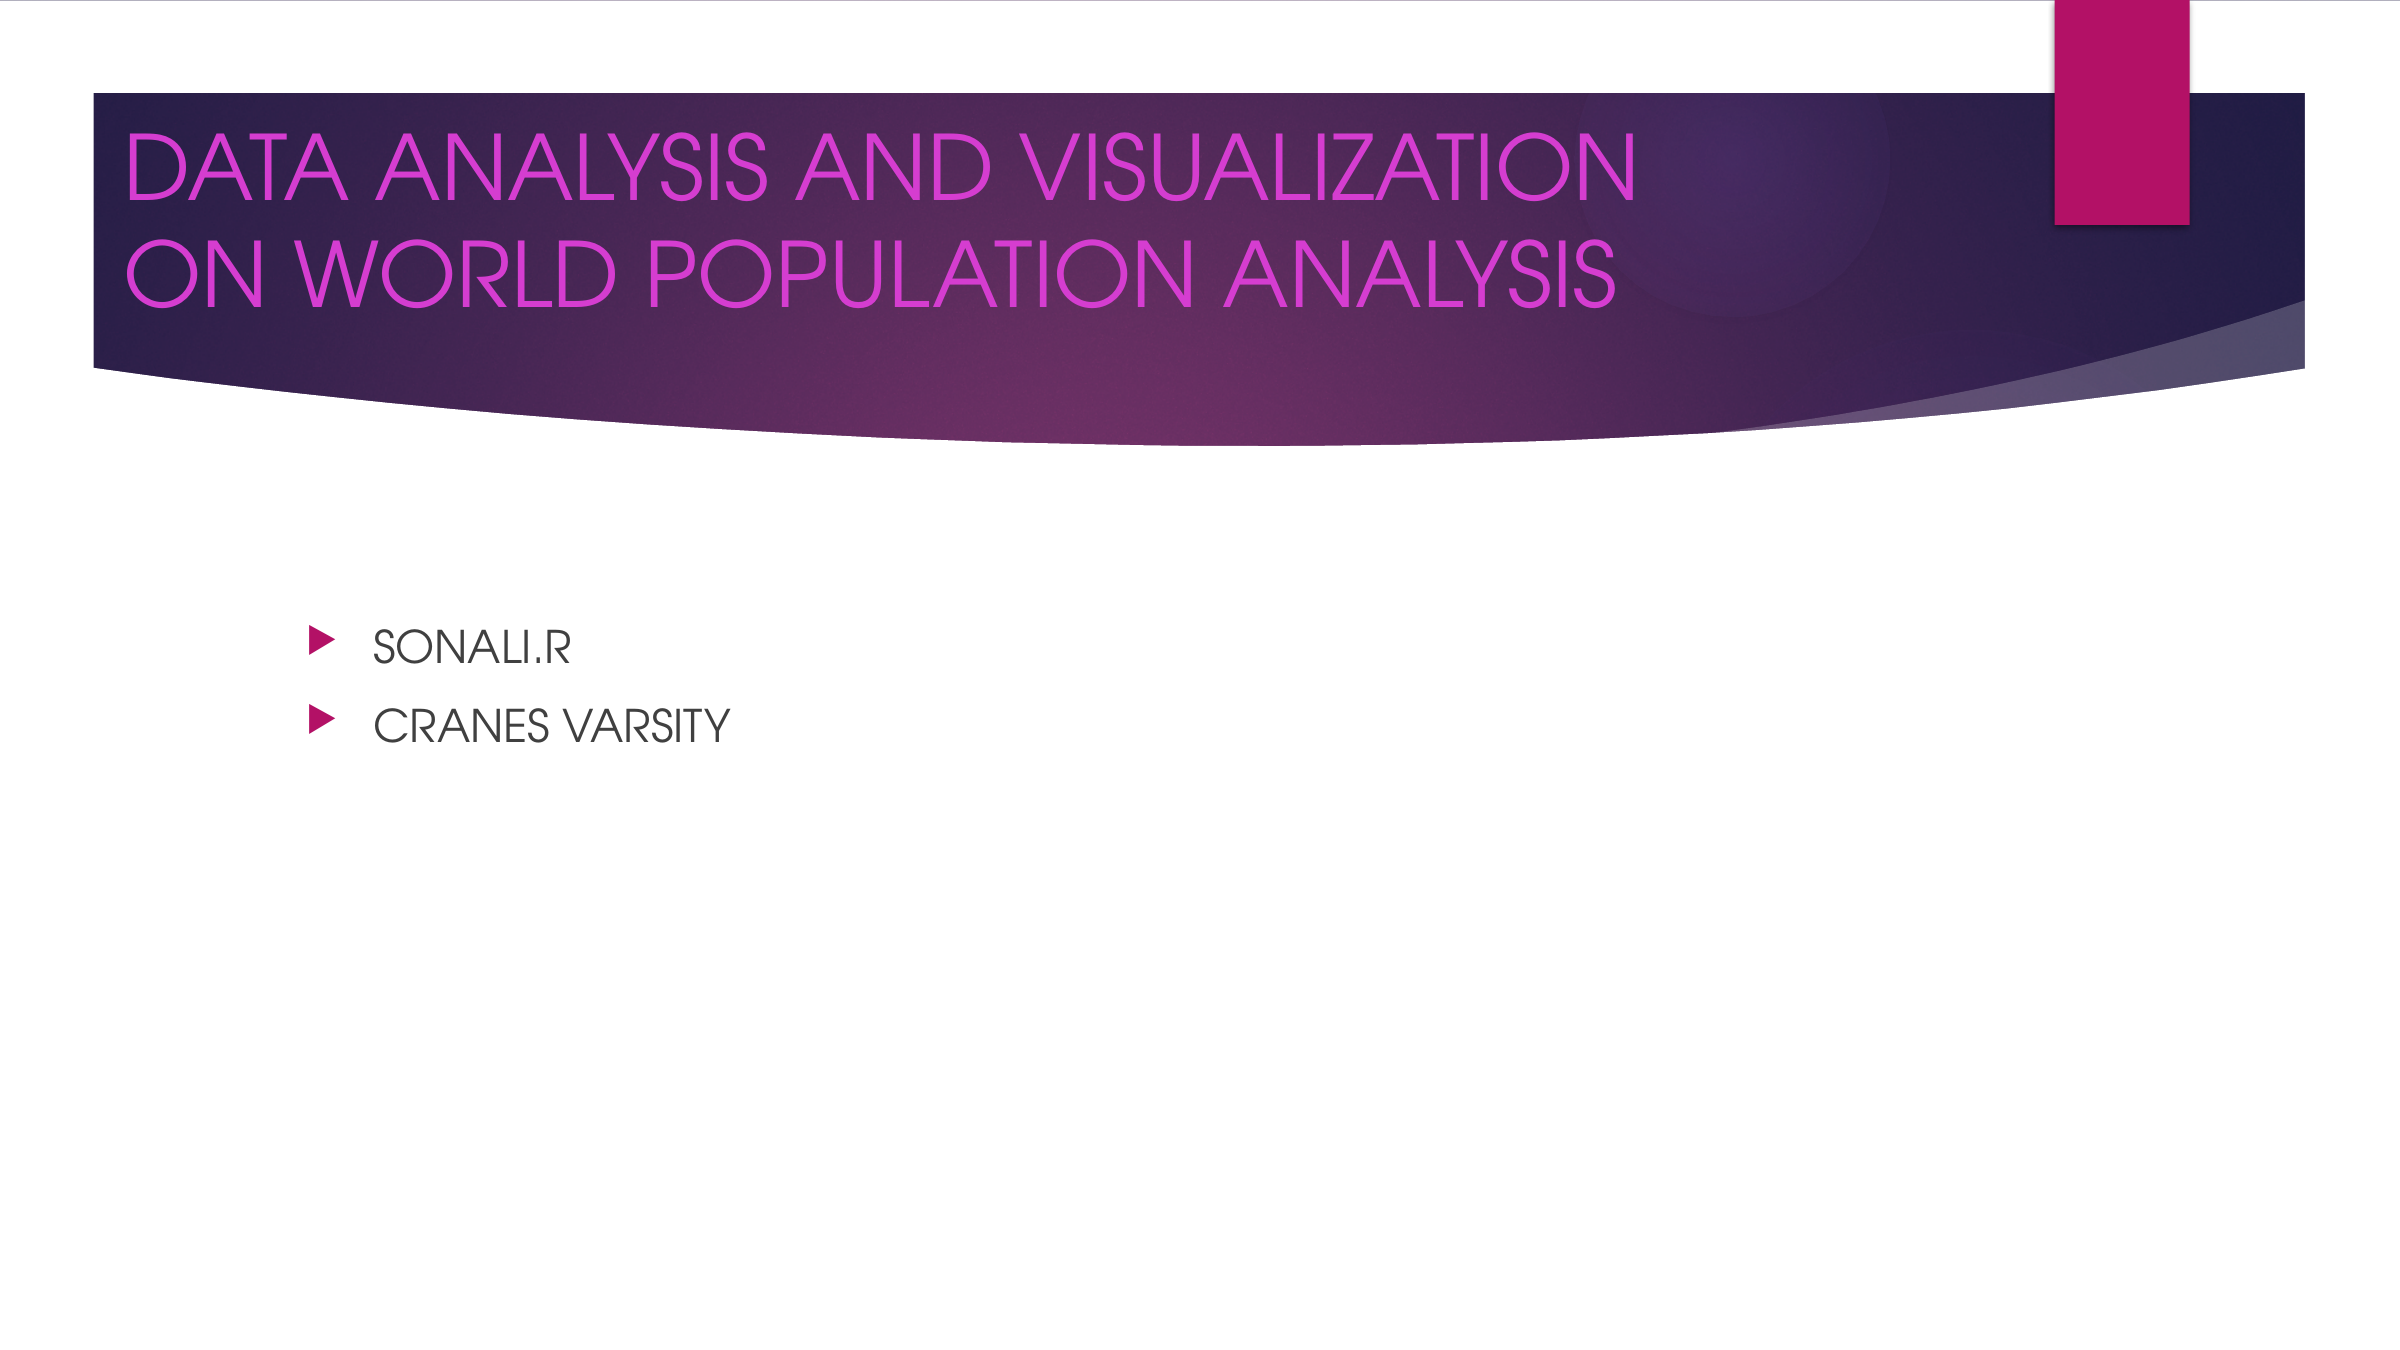

DATA ANALYSIS AND VISUALIZATION ON WORLD POPULATION ANALYSIS

### Chart

| Category |
|---|
SONALI.R
CRANES VARSITY